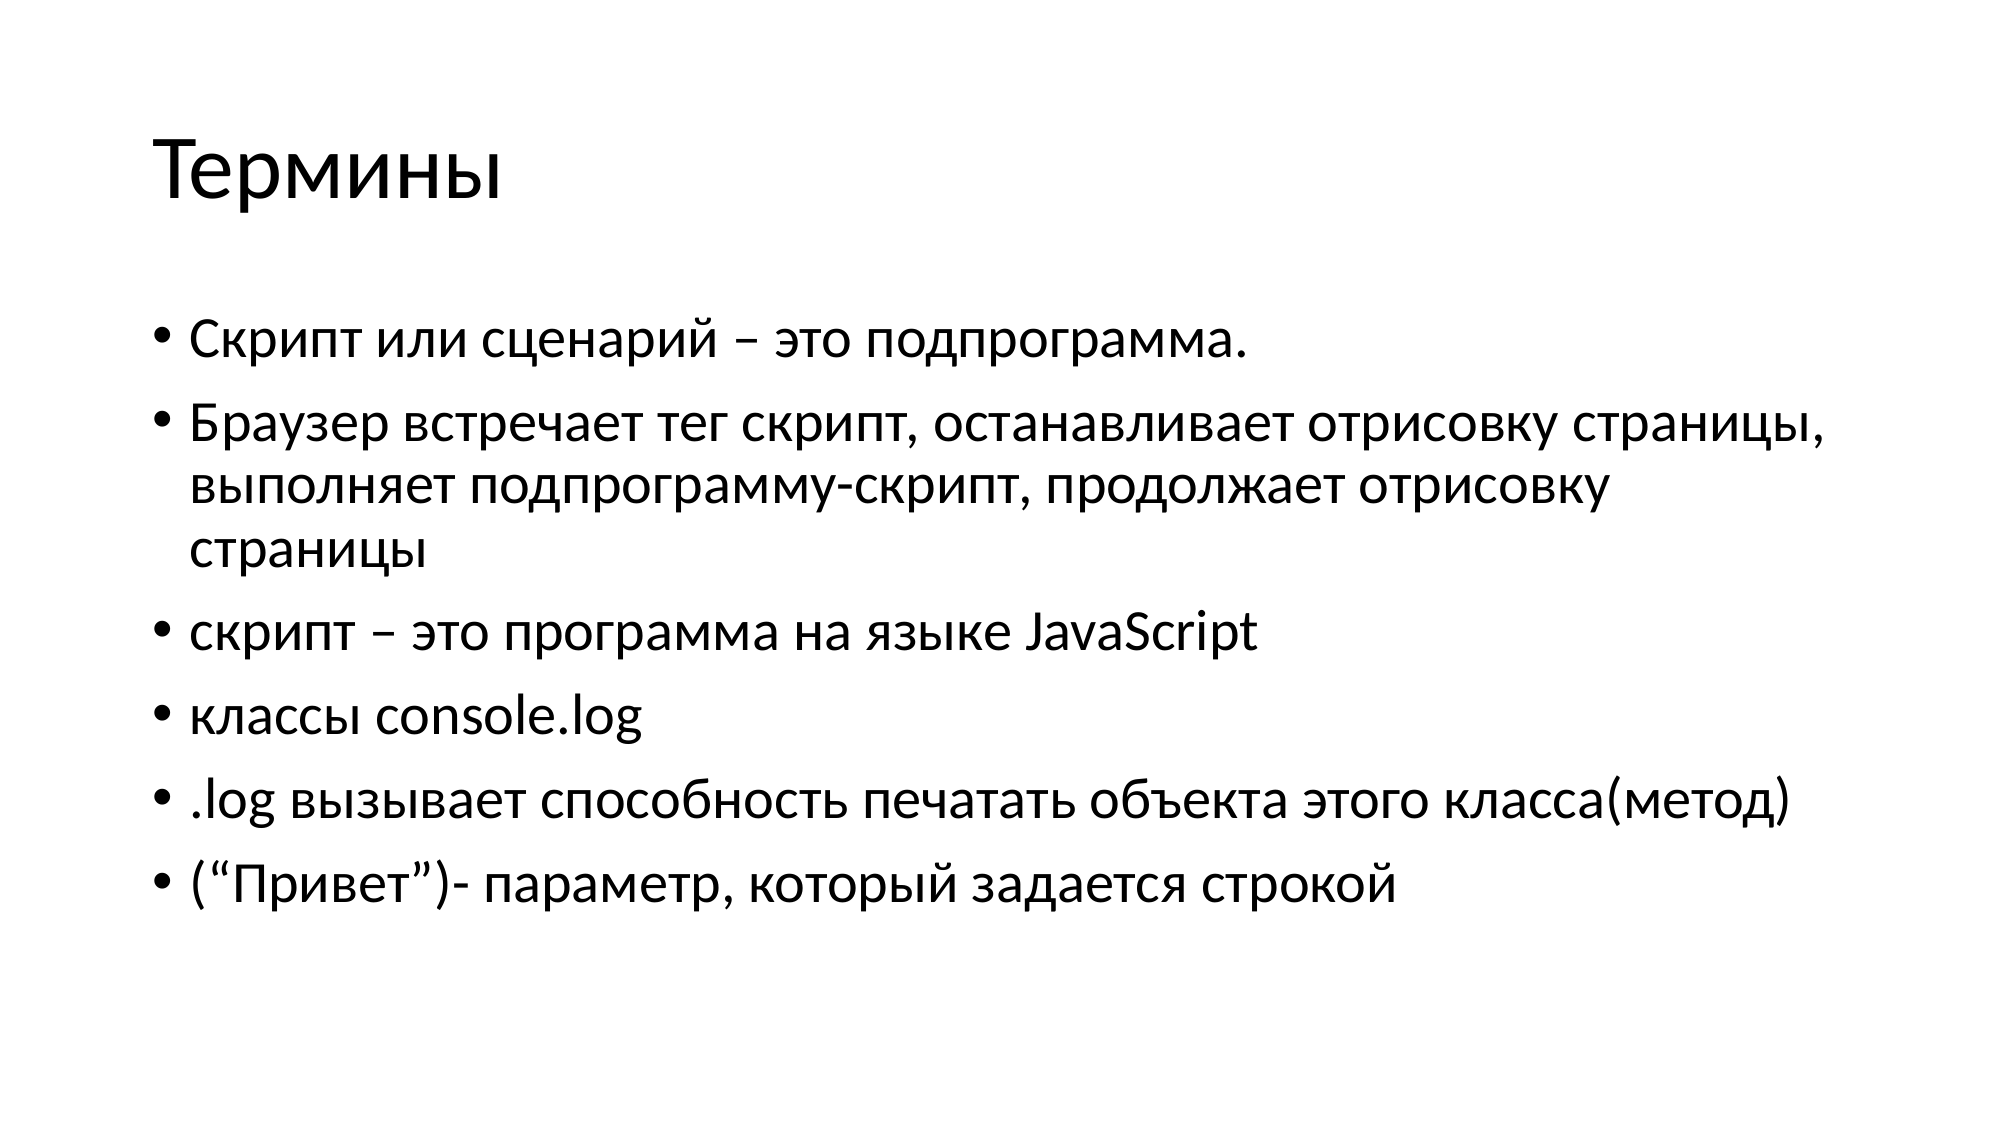

# Термины
Скрипт или сценарий – это подпрограмма.
Браузер встречает тег скрипт, останавливает отрисовку страницы, выполняет подпрограмму-скрипт, продолжает отрисовку страницы
скрипт – это программа на языке JavaScript
классы console.log
.log вызывает способность печатать объекта этого класса(метод)
(“Привет”)- параметр, который задается строкой